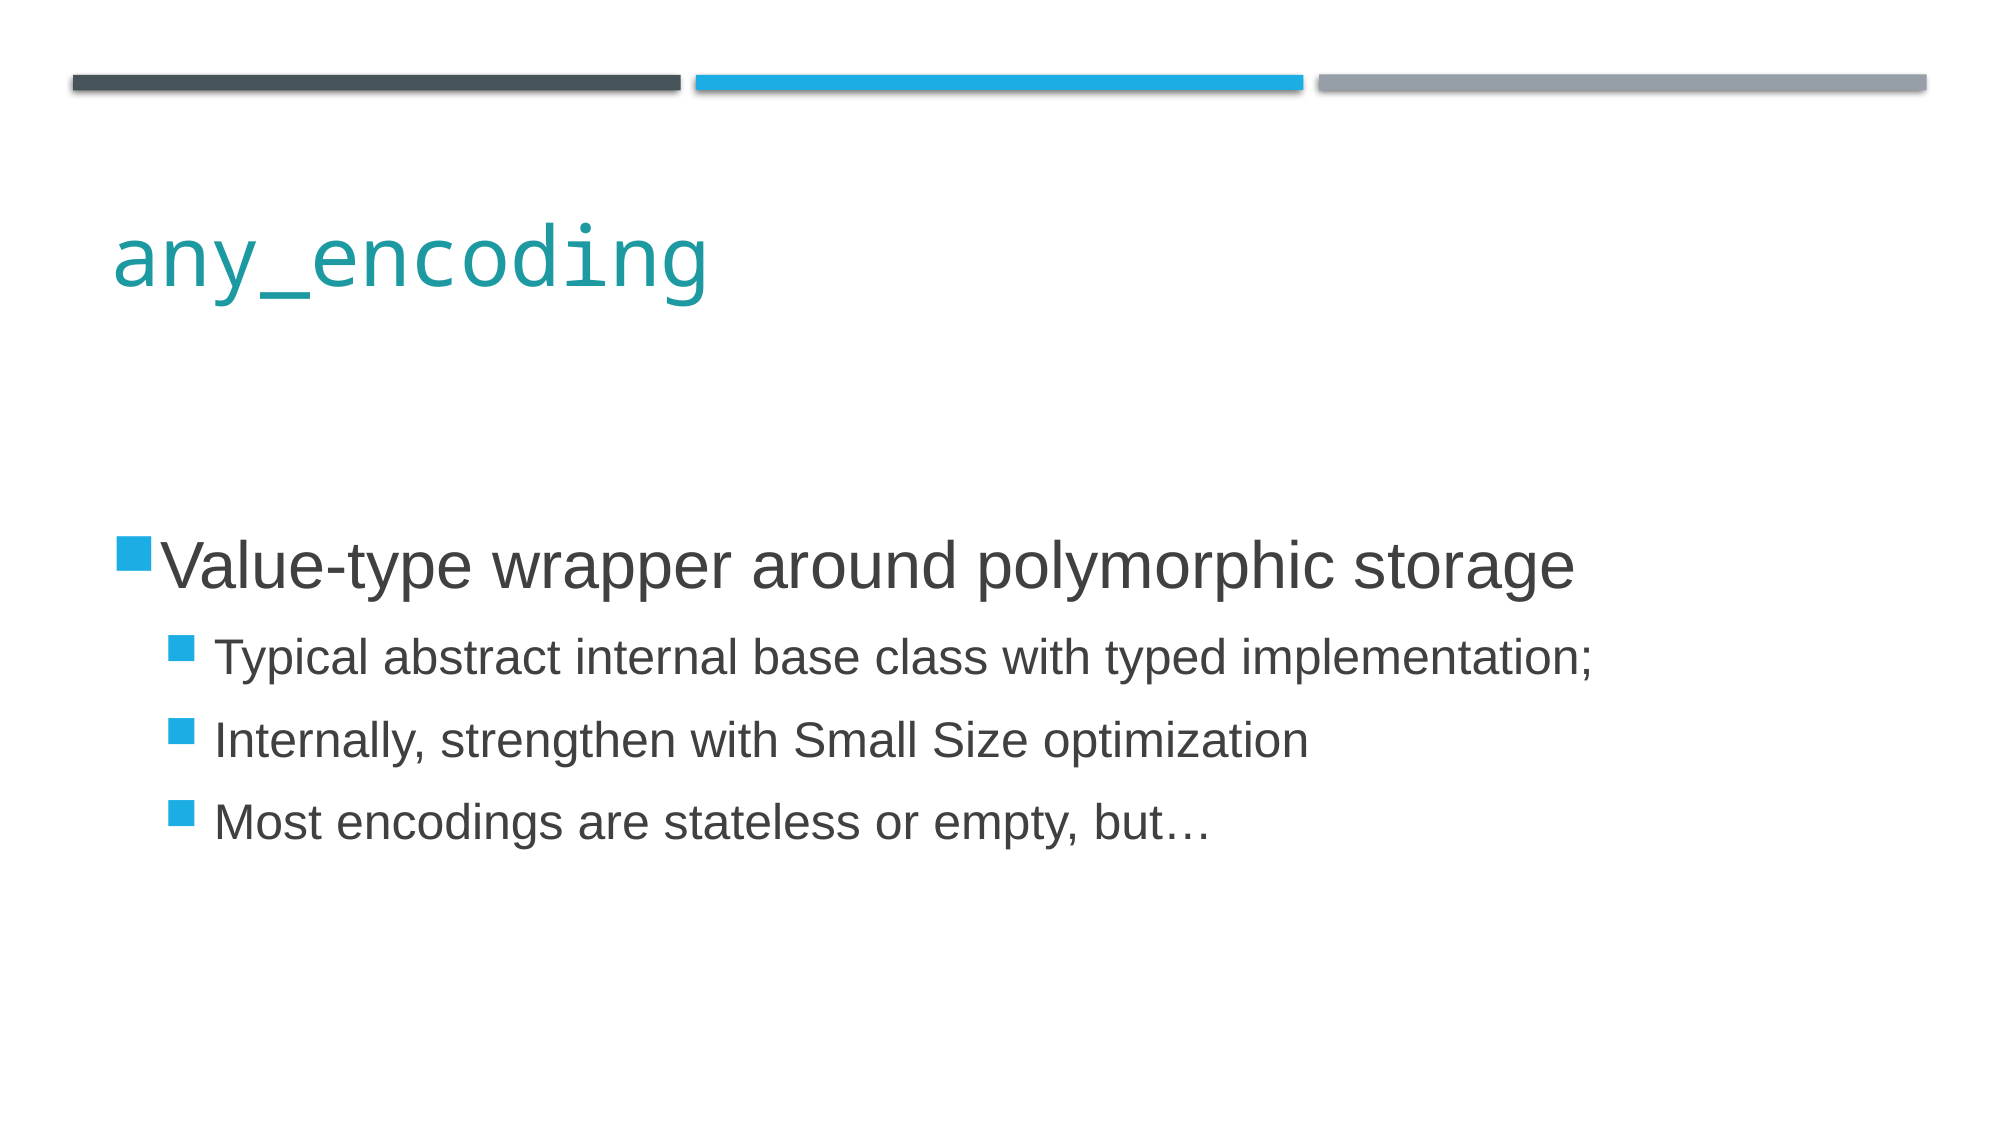

# any_encoding
Value-type wrapper around polymorphic storage
Typical abstract internal base class with typed implementation;
Internally, strengthen with Small Size optimization
Most encodings are stateless or empty, but…